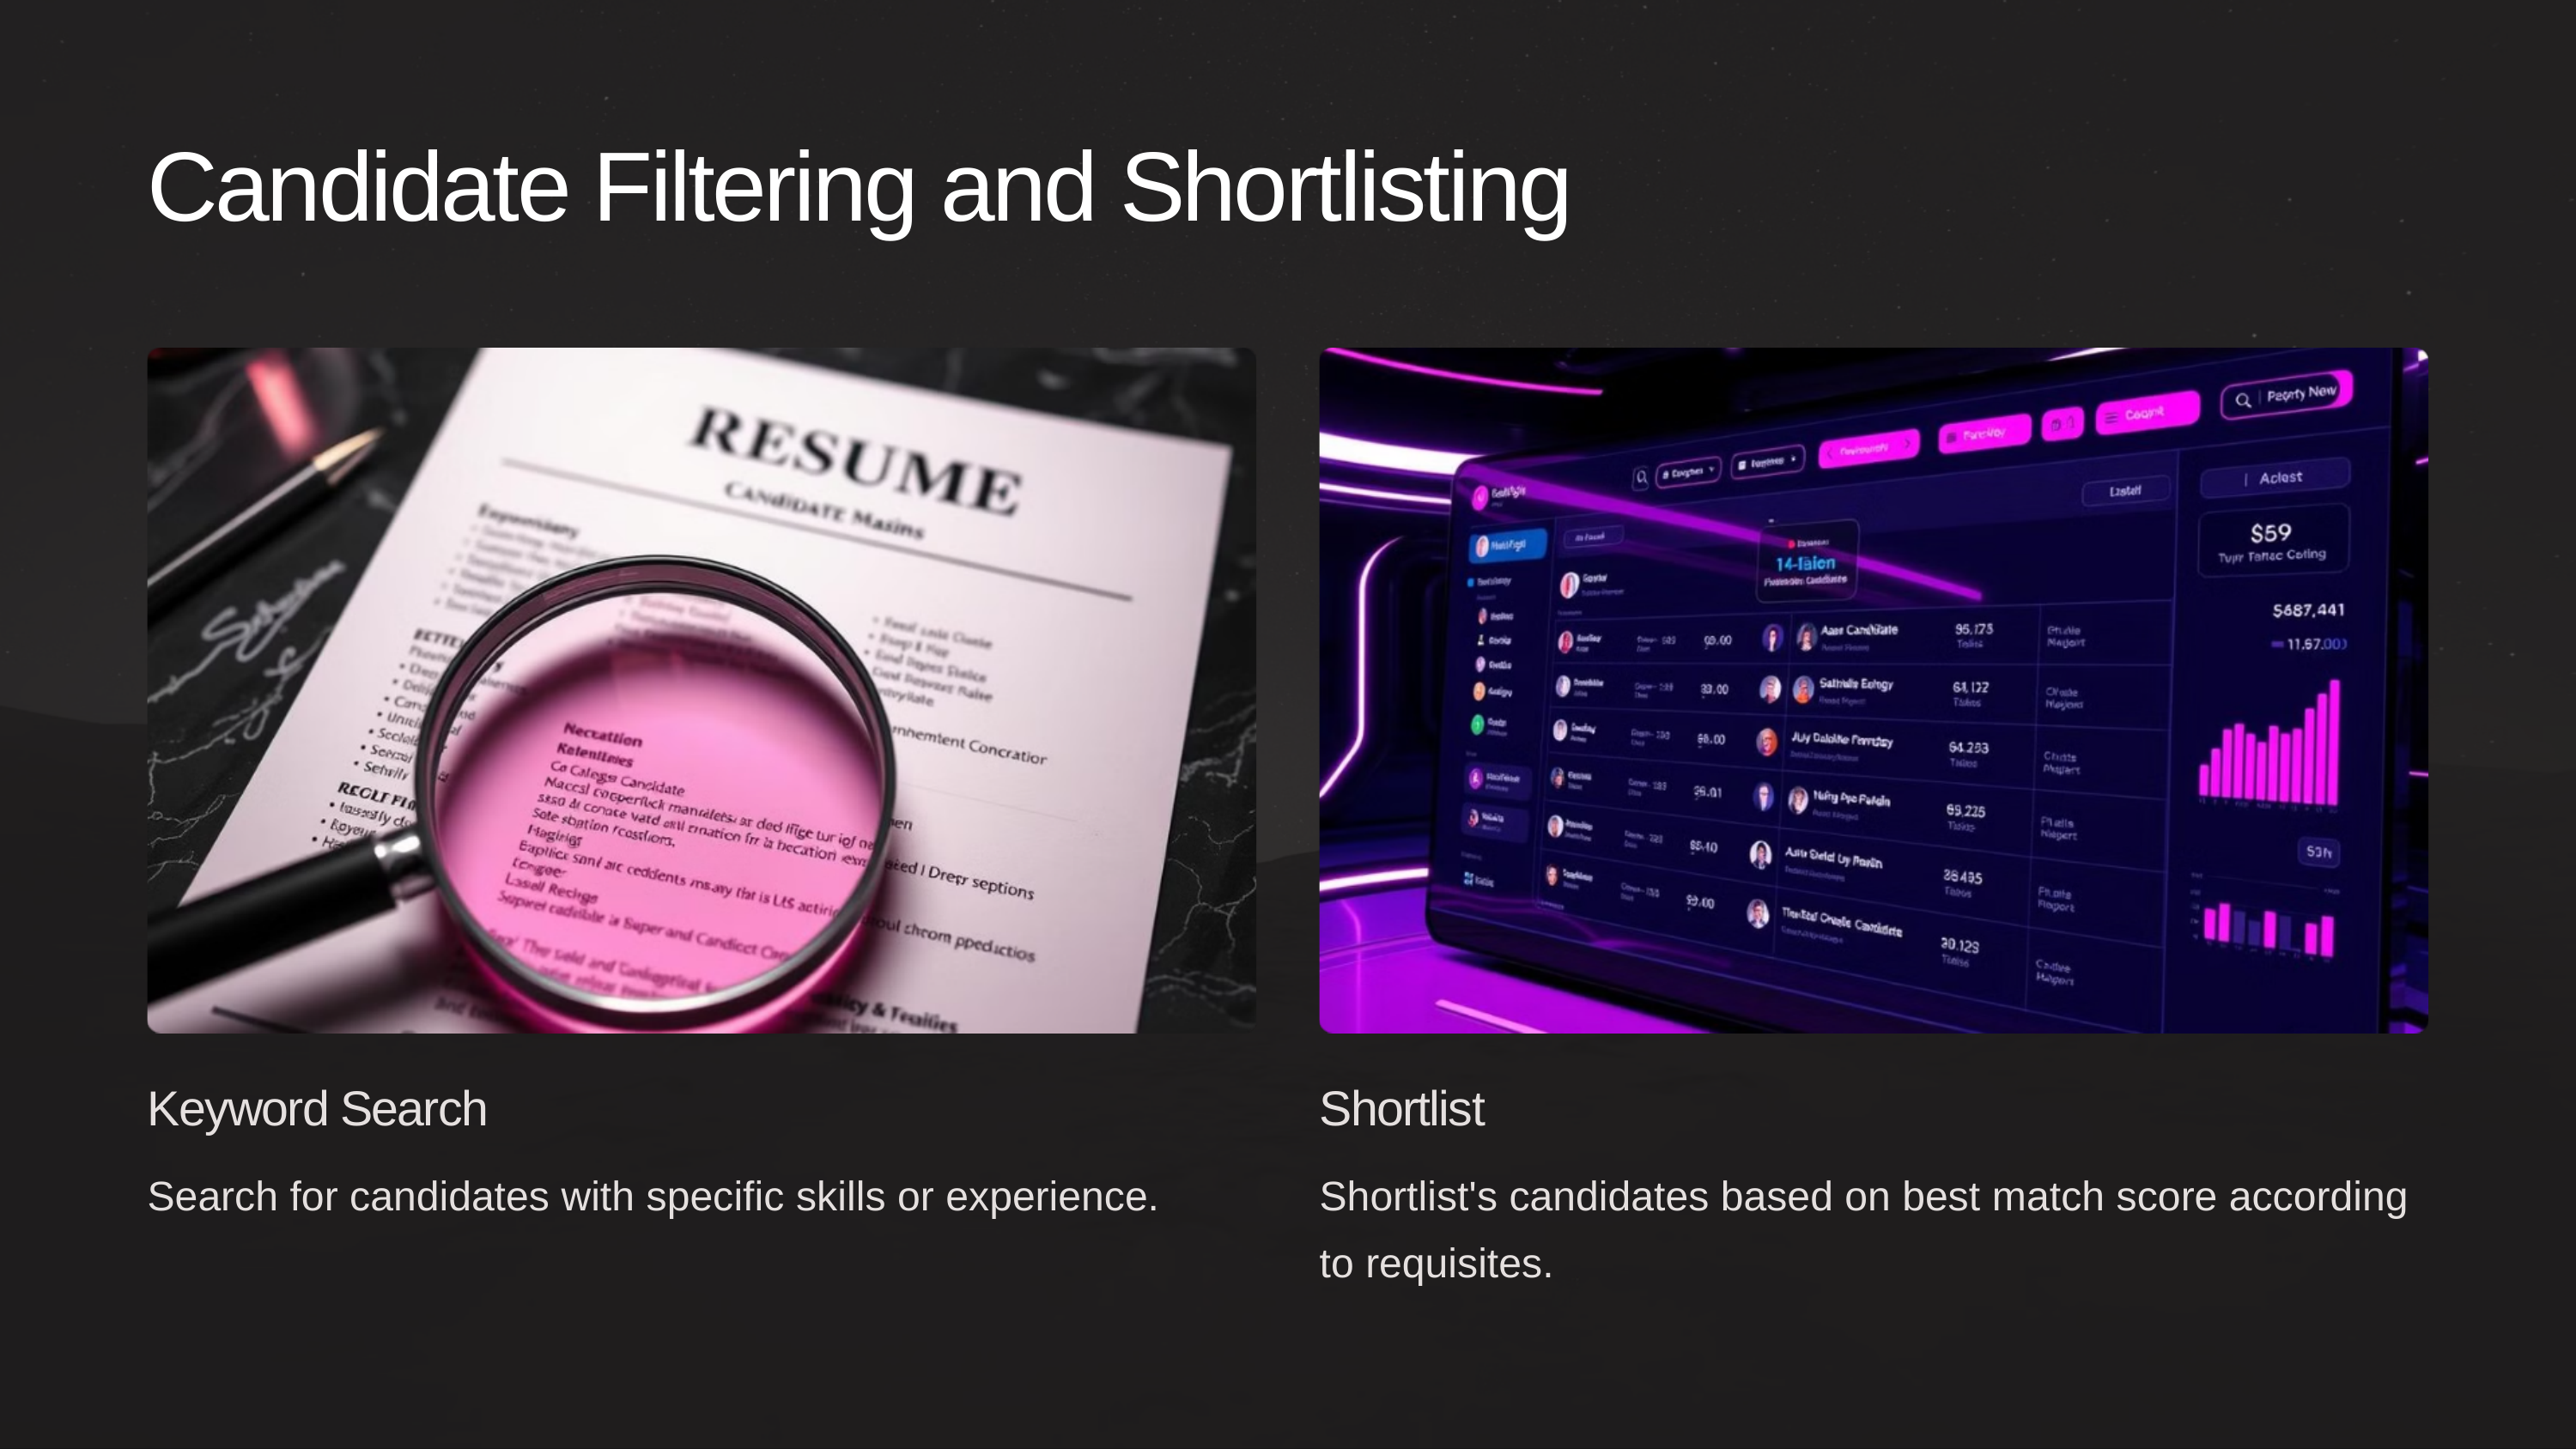

Candidate Filtering and Shortlisting

Keyword Search
Shortlist
Search for candidates with specific skills or experience.
Shortlist's candidates based on best match score according to requisites.